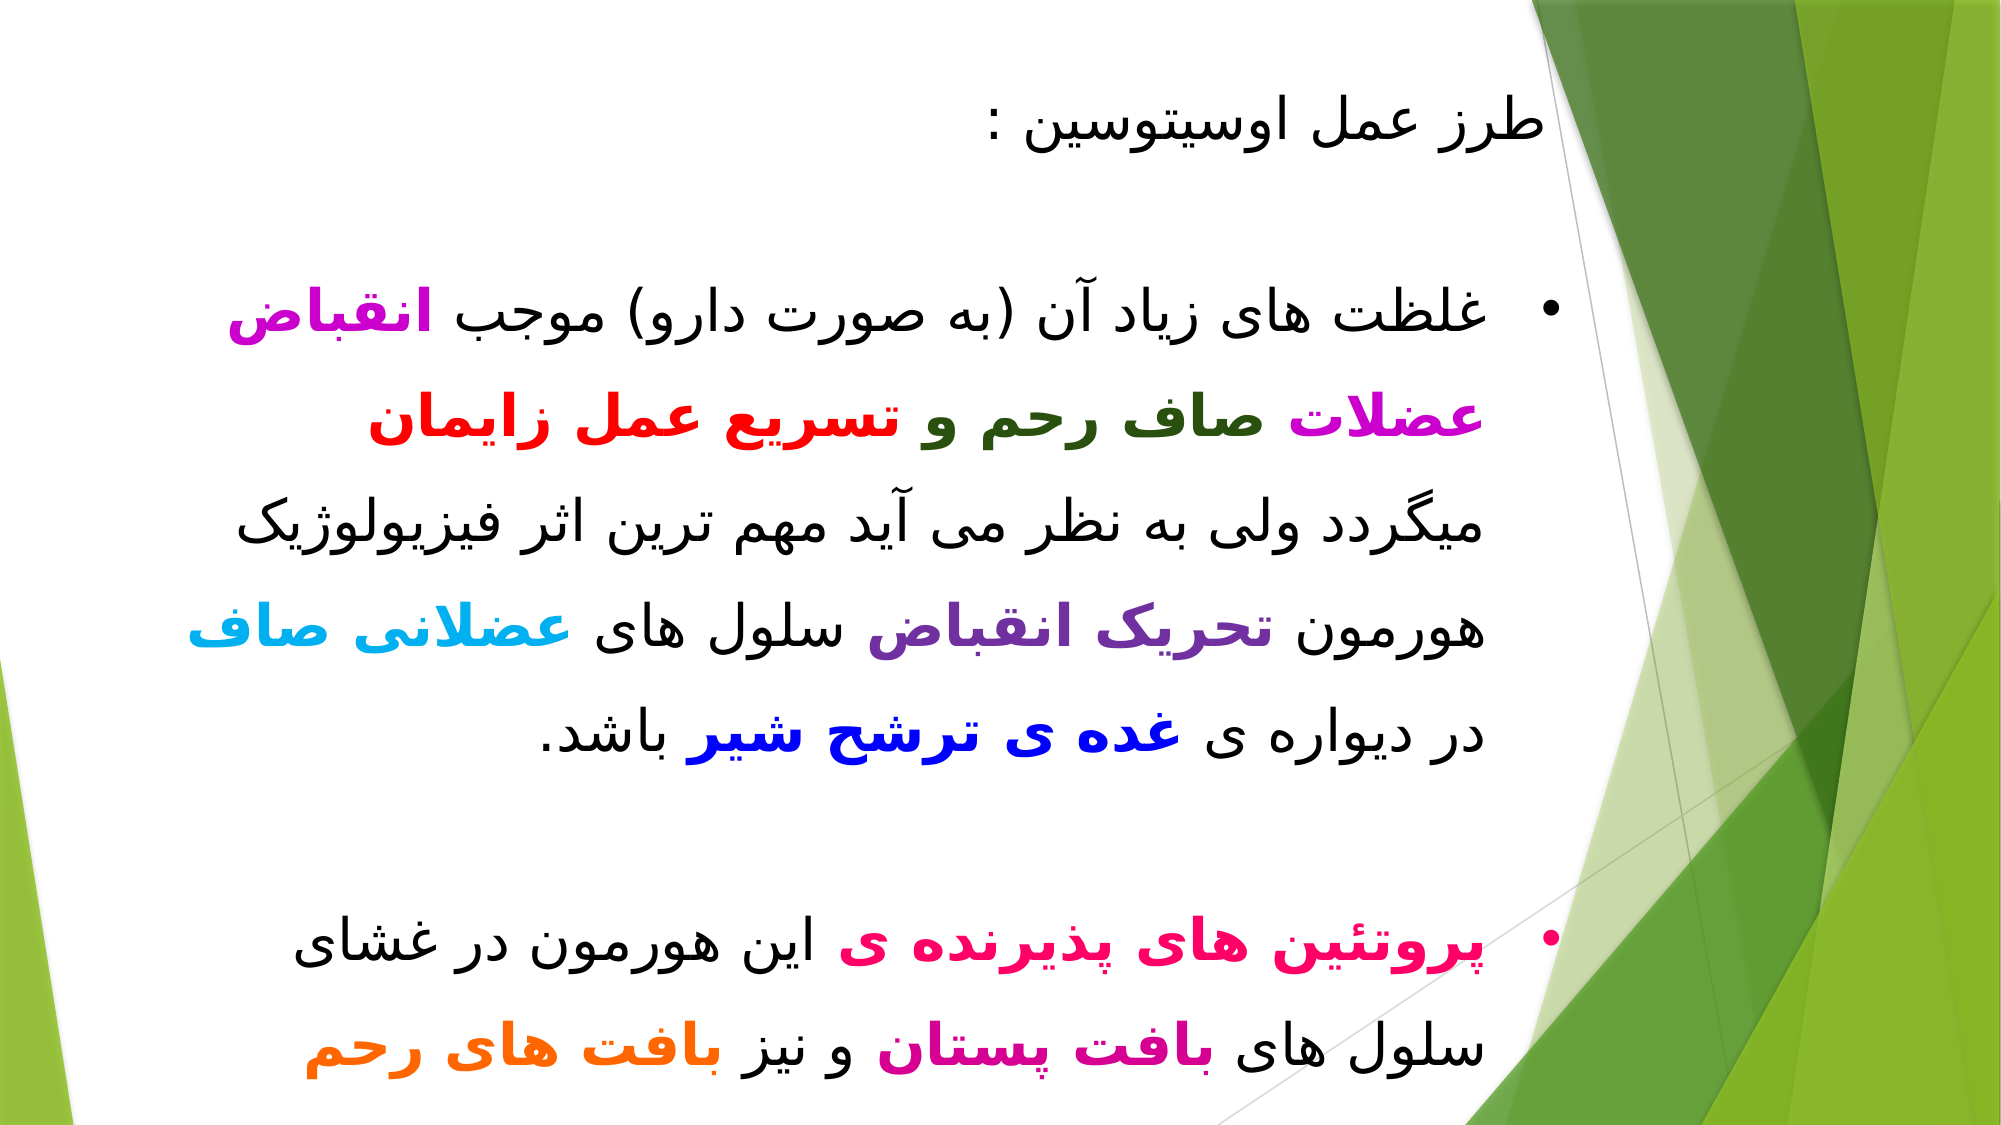

طرز عمل اوسیتوسین :

غلظت های زیاد آن (به صورت دارو) موجب انقباض عضلات صاف رحم و تسریع عمل زایمان میگردد ولی به نظر می آید مهم ترین اثر فیزیولوژیک هورمون تحریک انقباض سلول های عضلانی صاف در دیواره ی غده ی ترشح شیر باشد.

پروتئین های پذیرنده ی این هورمون در غشای سلول های بافت پستان و نیز بافت های رحم وجود دارد.